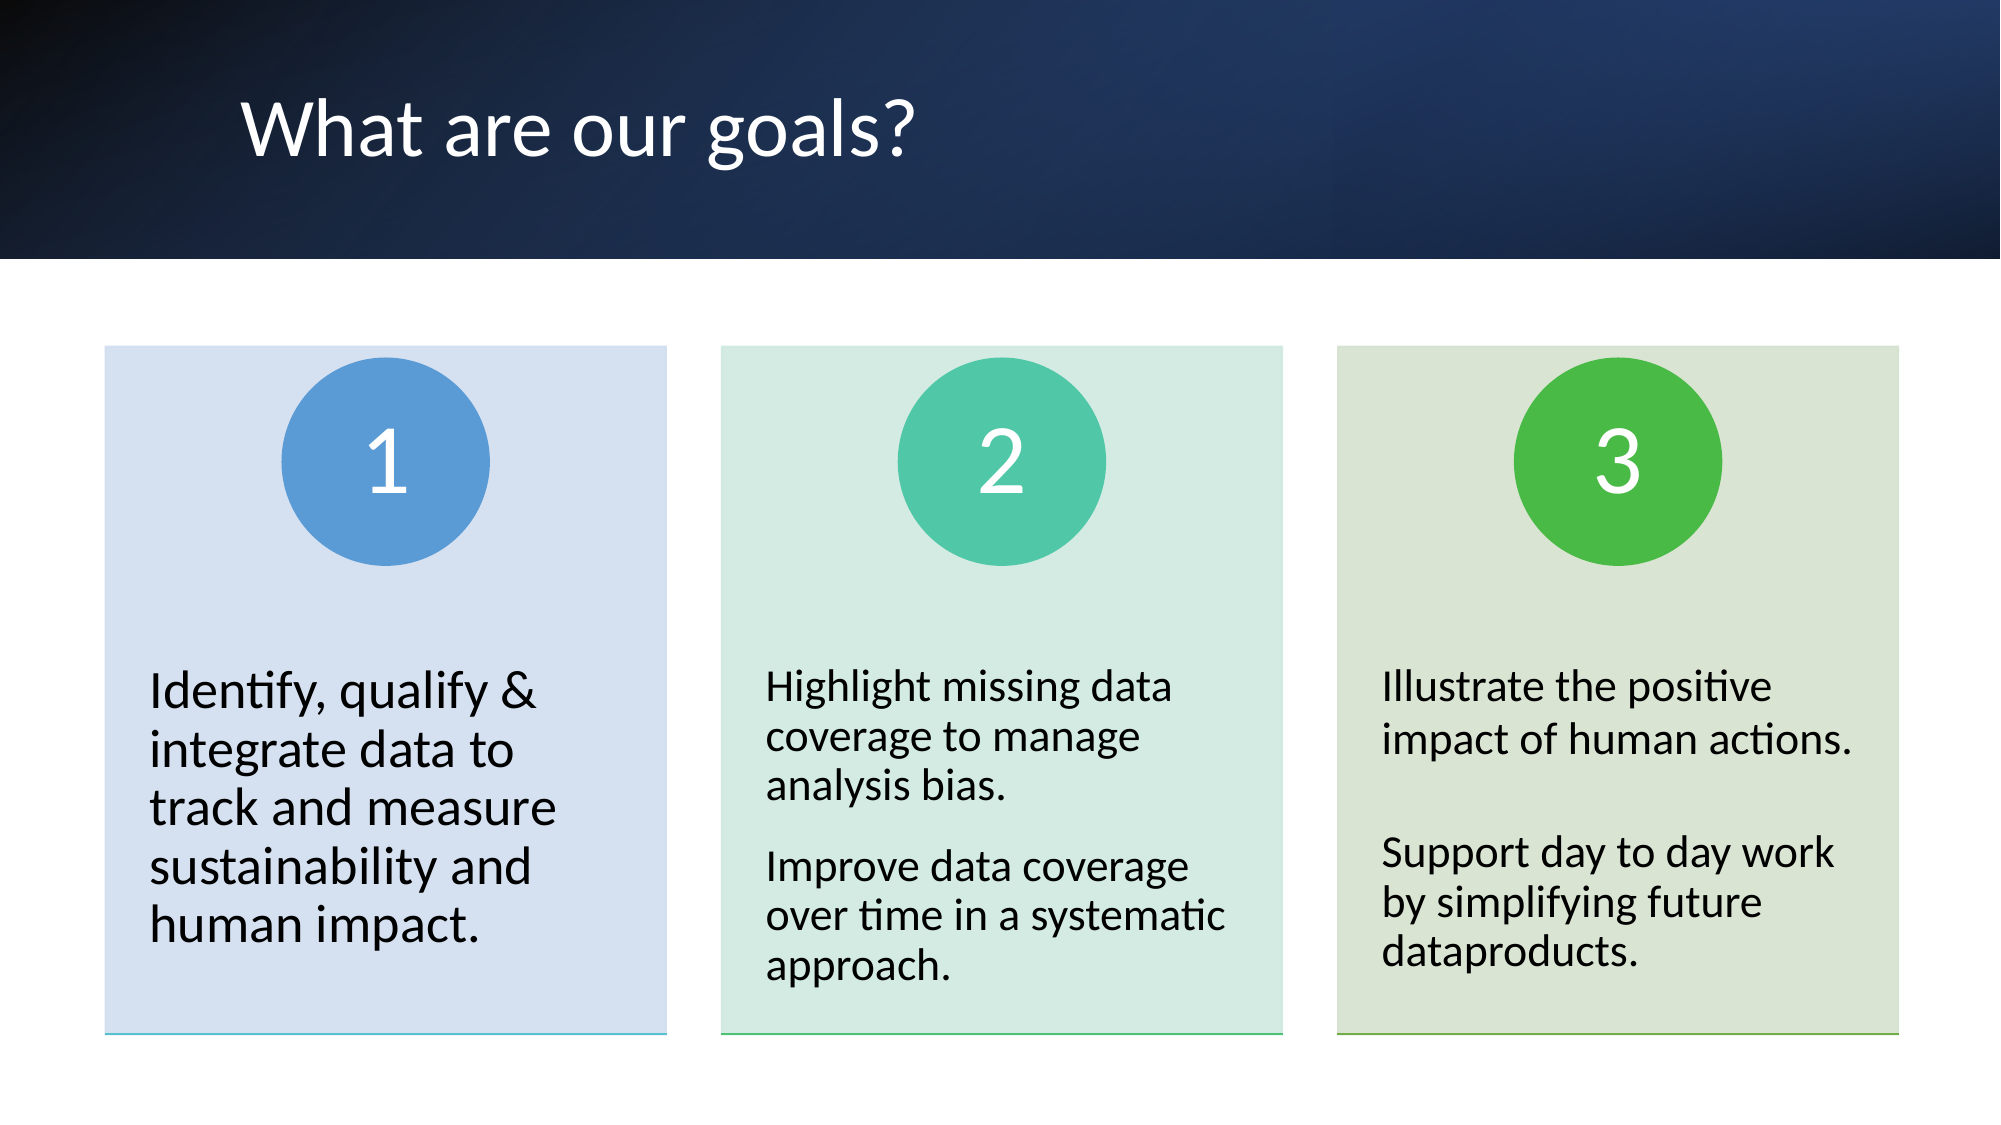

# What are our goals?
Identify, qualify & integrate data to track and measure sustainability and human impact.
1
Highlight missing data coverage to manage analysis bias.
Improve data coverage over time in a systematic approach.
2
Illustrate the positive impact of human actions.
Support day to day work by simplifying future dataproducts.
3